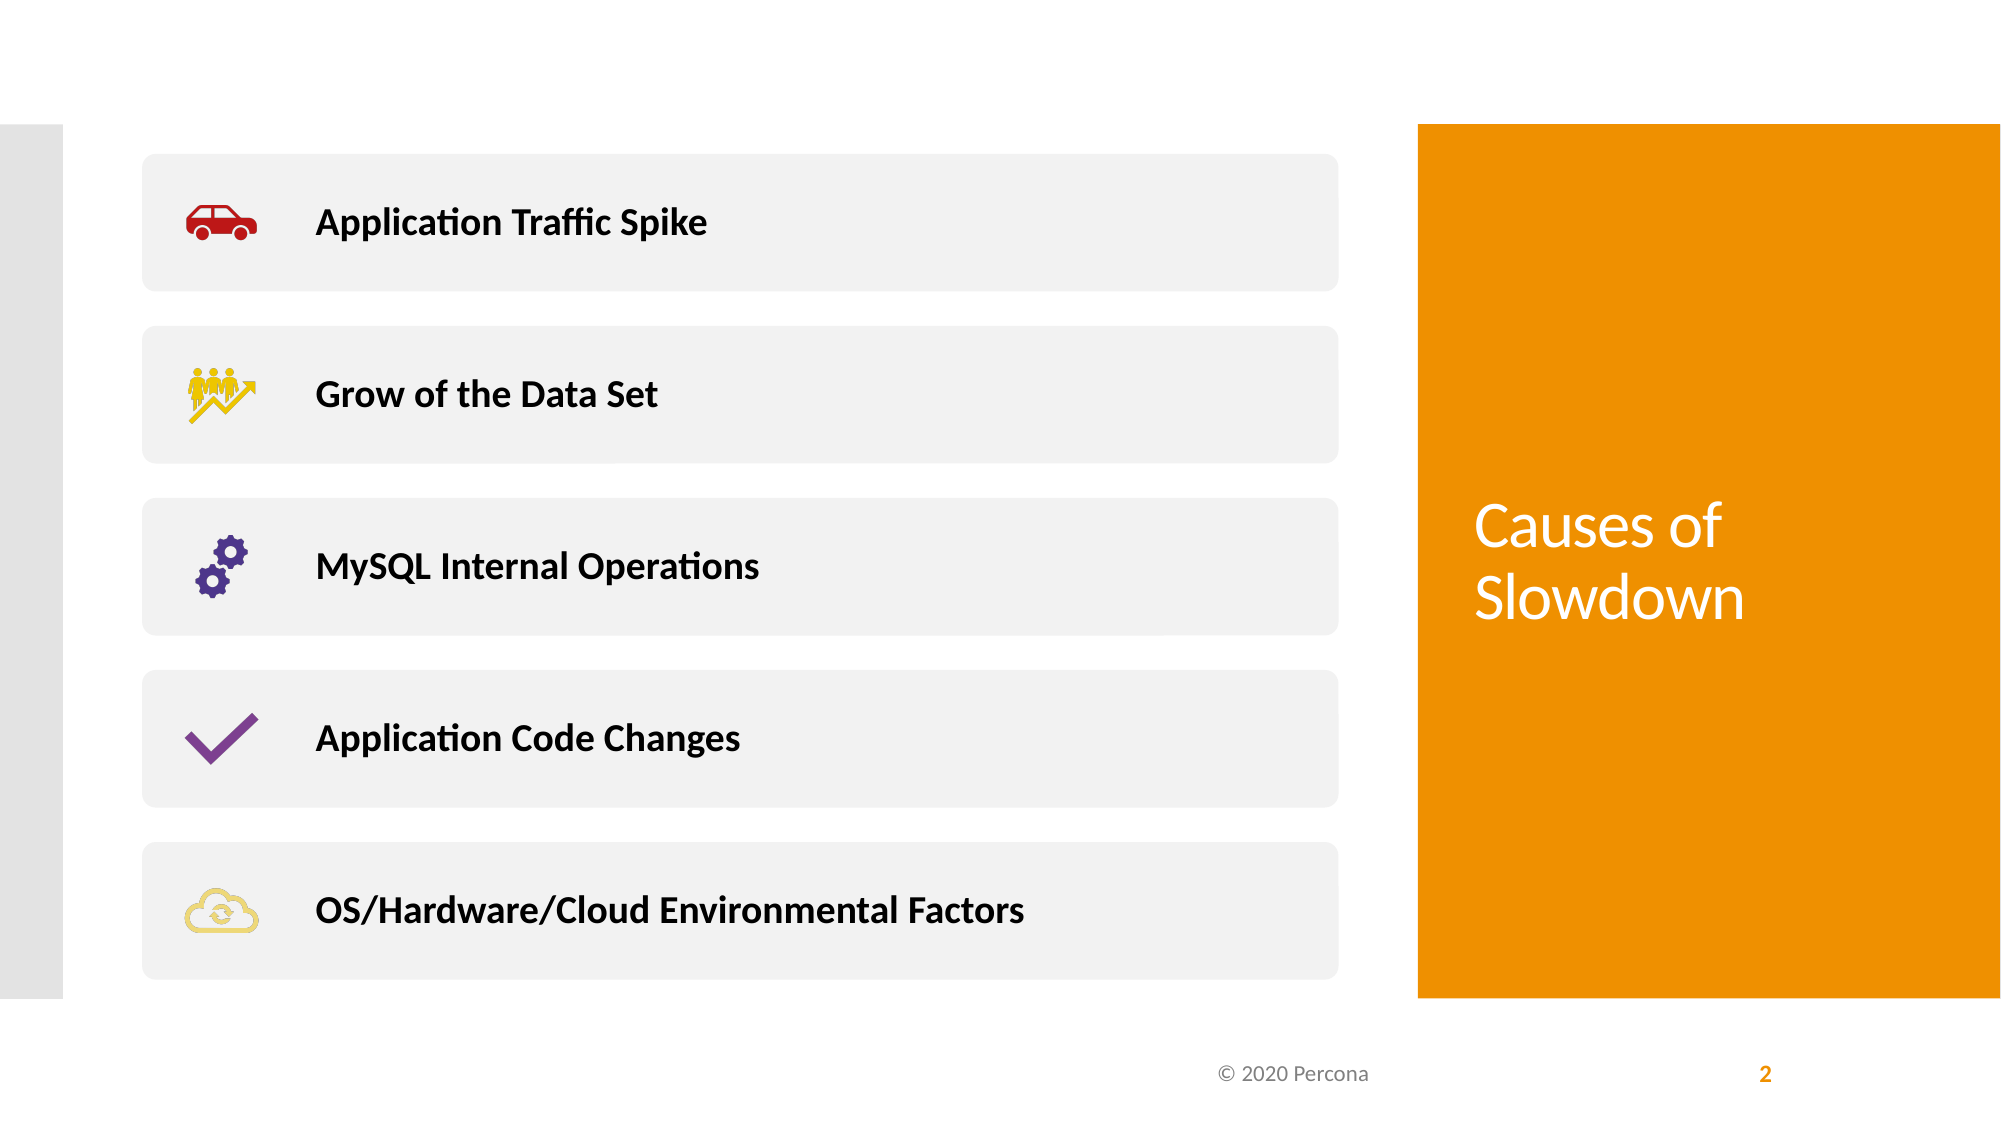

Application Traffic Spike
Grow of the Data Set
MySQL Internal Operations
Application Code Changes
OS/Hardware/Cloud Environmental Factors
# Causes of Slowdown
© 2020 Percona
2